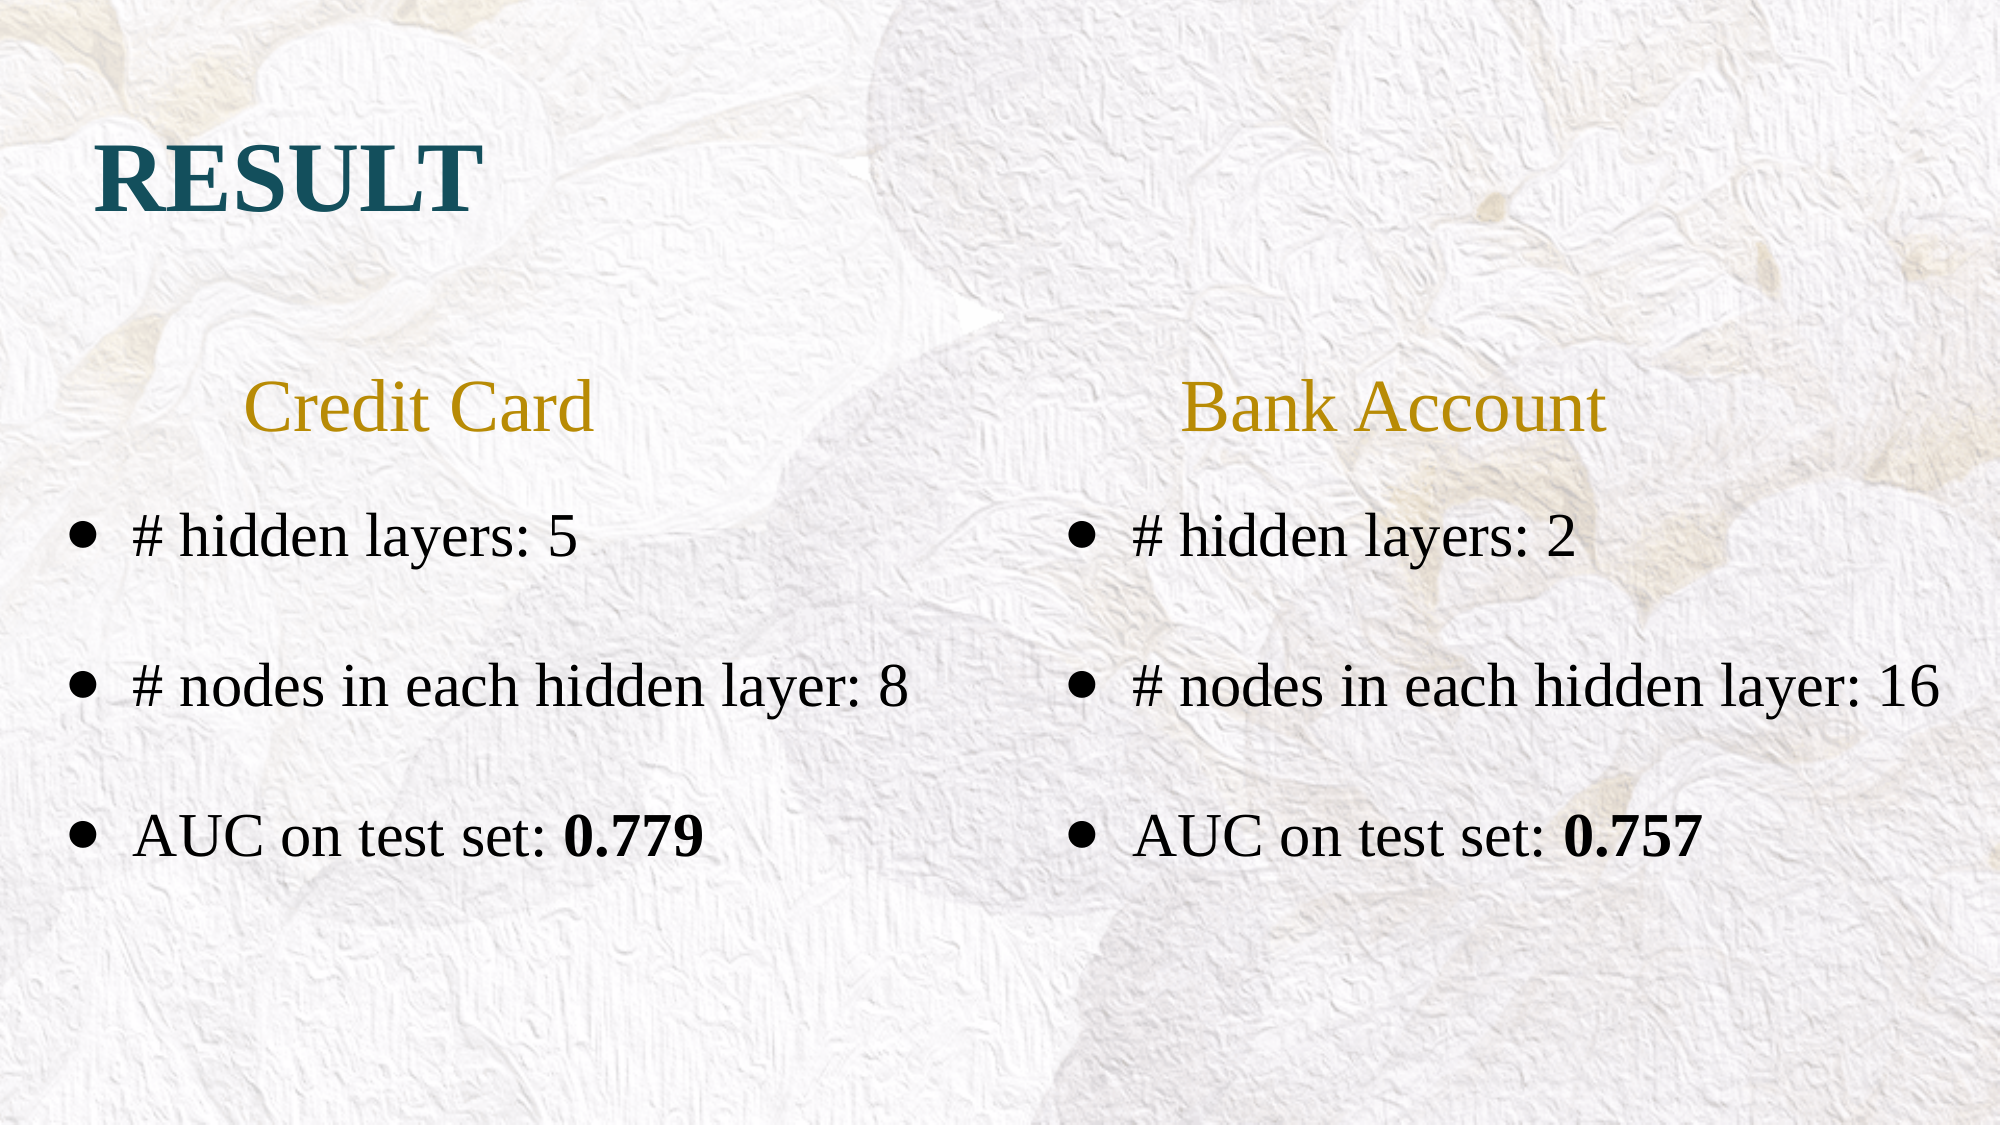

RESULT
Credit Card
Bank Account
# hidden layers: 5

# nodes in each hidden layer: 8

AUC on test set: 0.779
# hidden layers: 2

# nodes in each hidden layer: 16

AUC on test set: 0.757